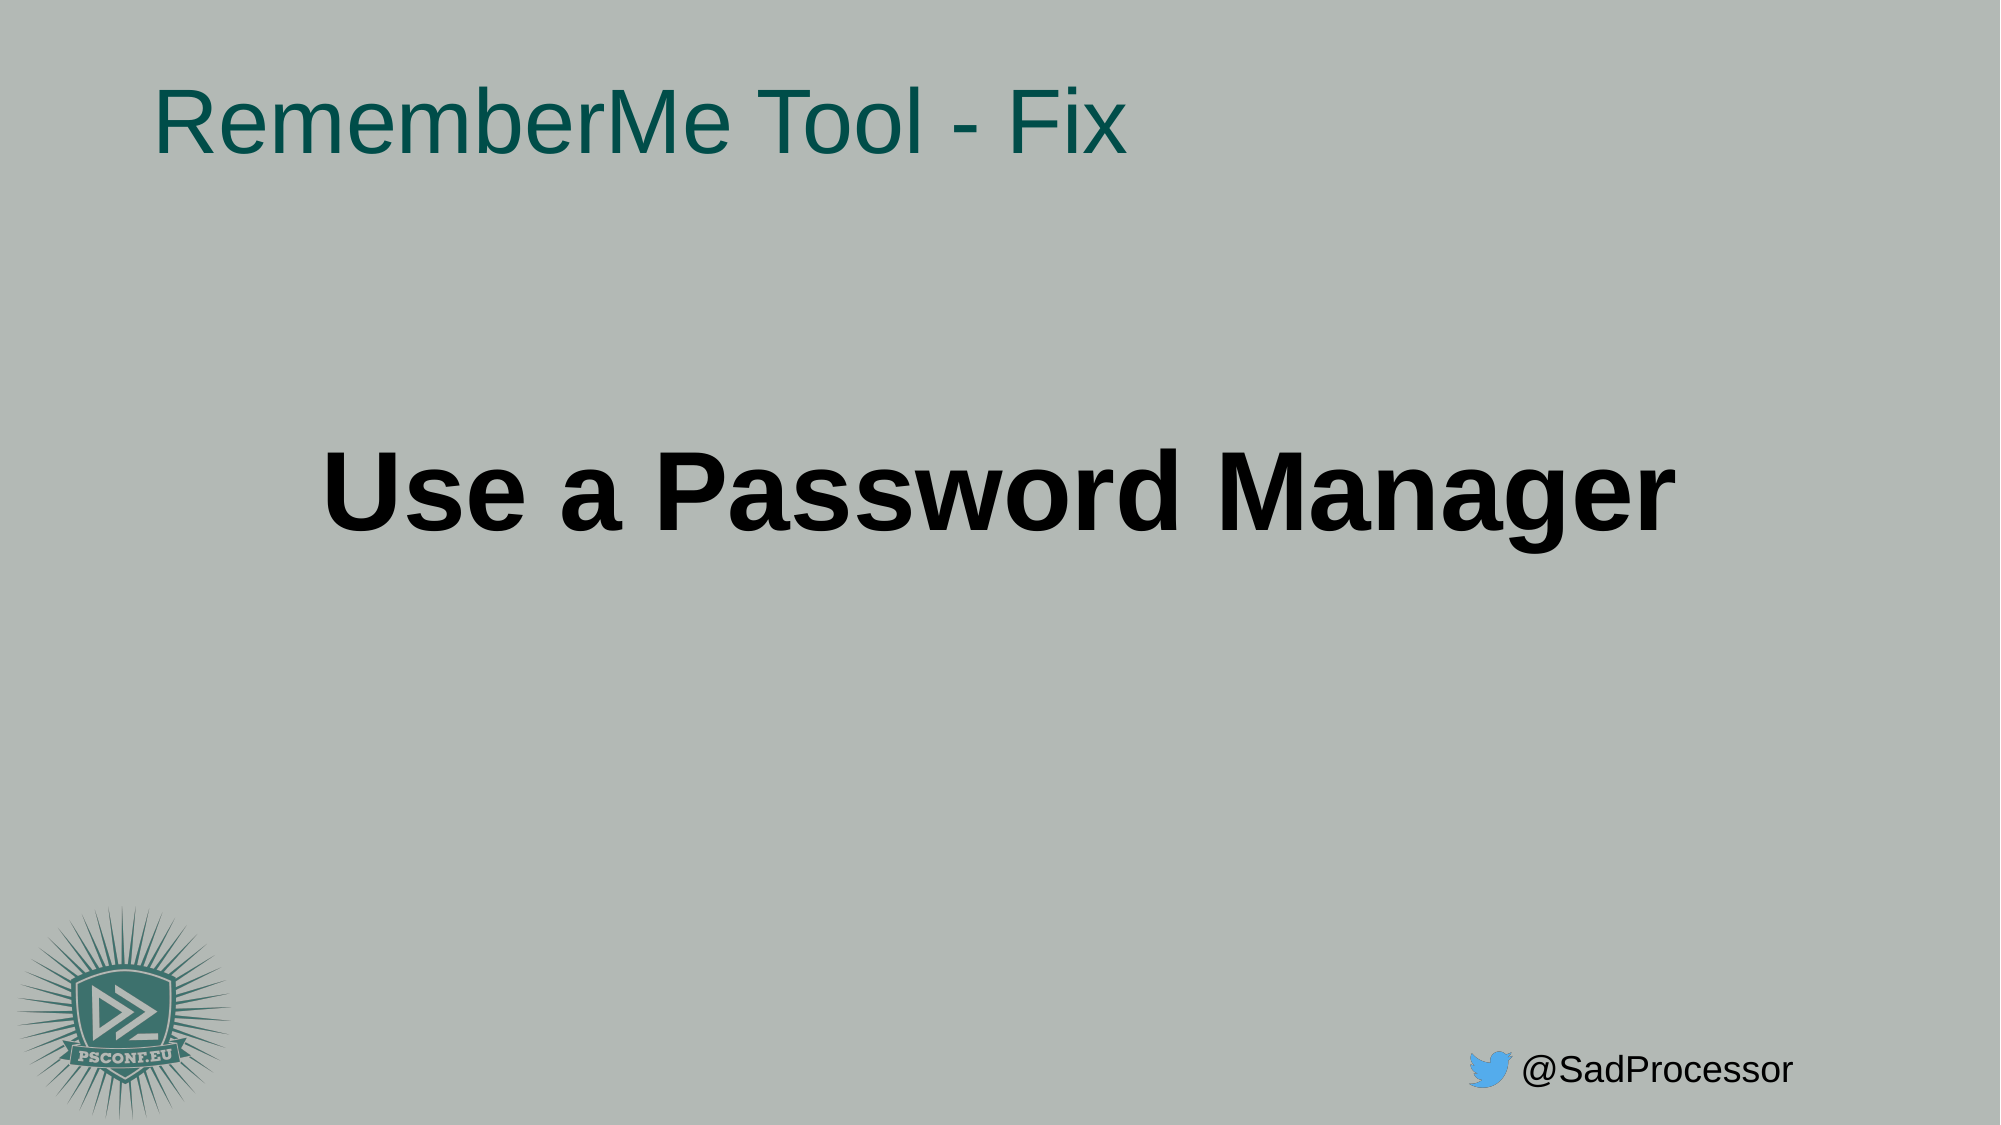

# RememberMe Tool - Fix
Use a Password Manager
@SadProcessor